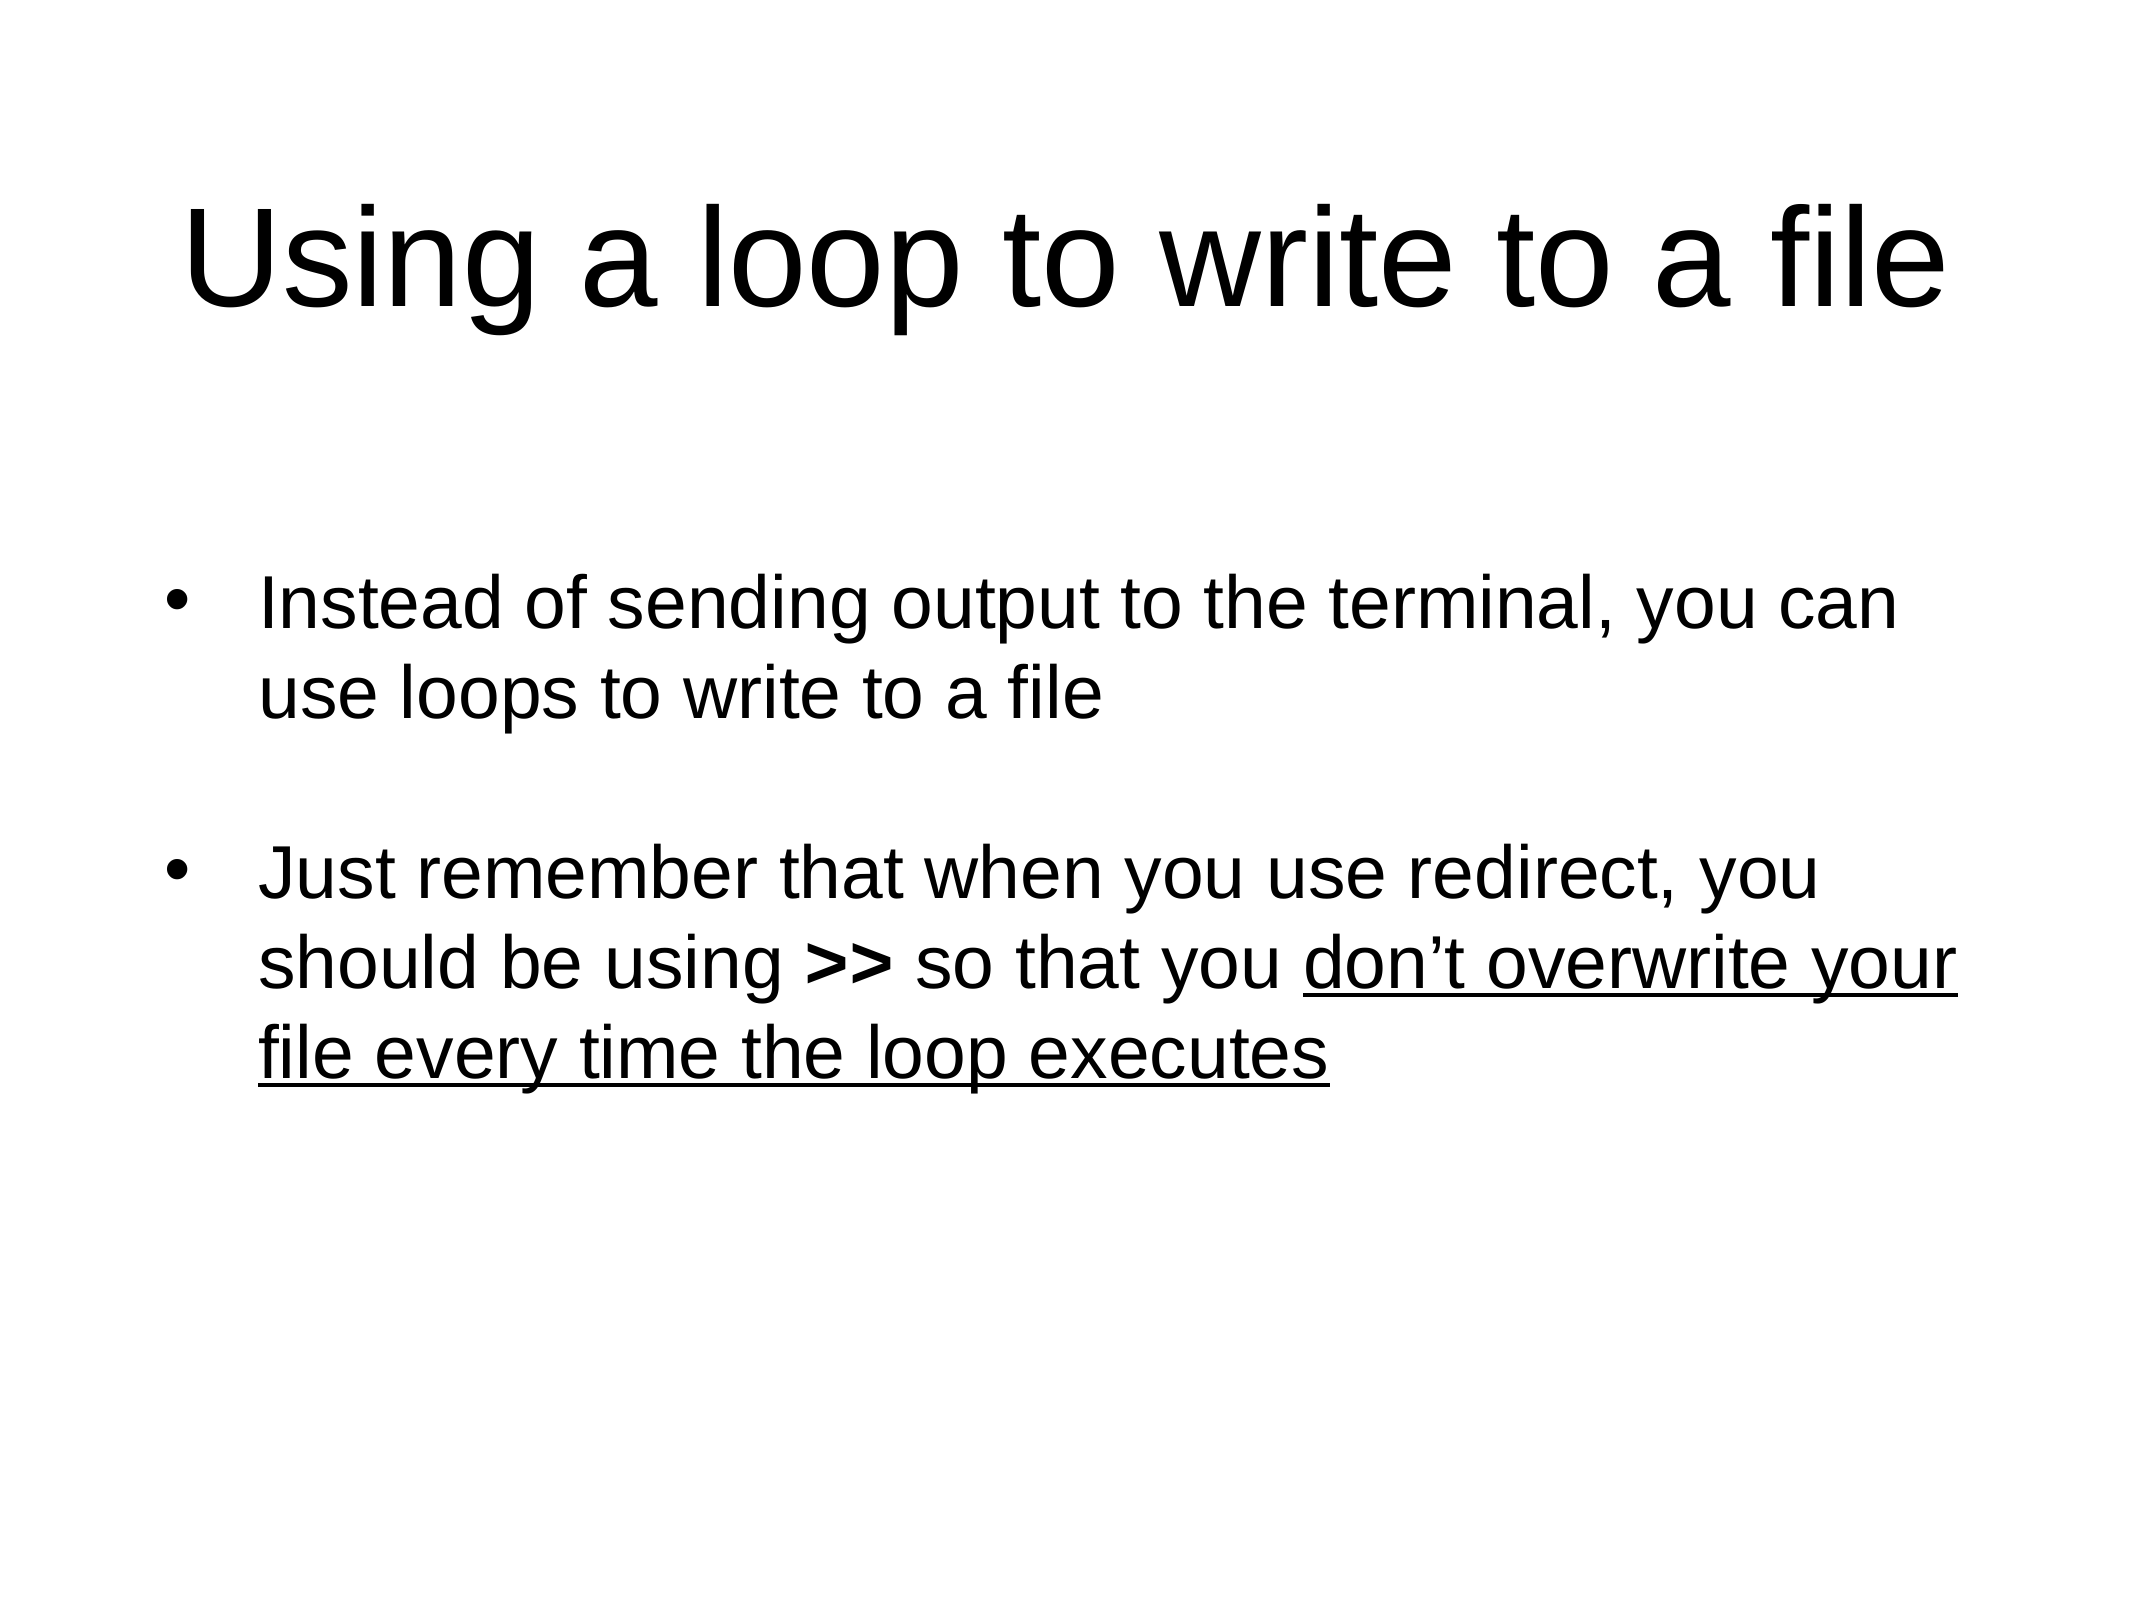

# Using a loop to write to a file
Instead of sending output to the terminal, you can use loops to write to a file

Just remember that when you use redirect, you should be using >> so that you don’t overwrite your file every time the loop executes